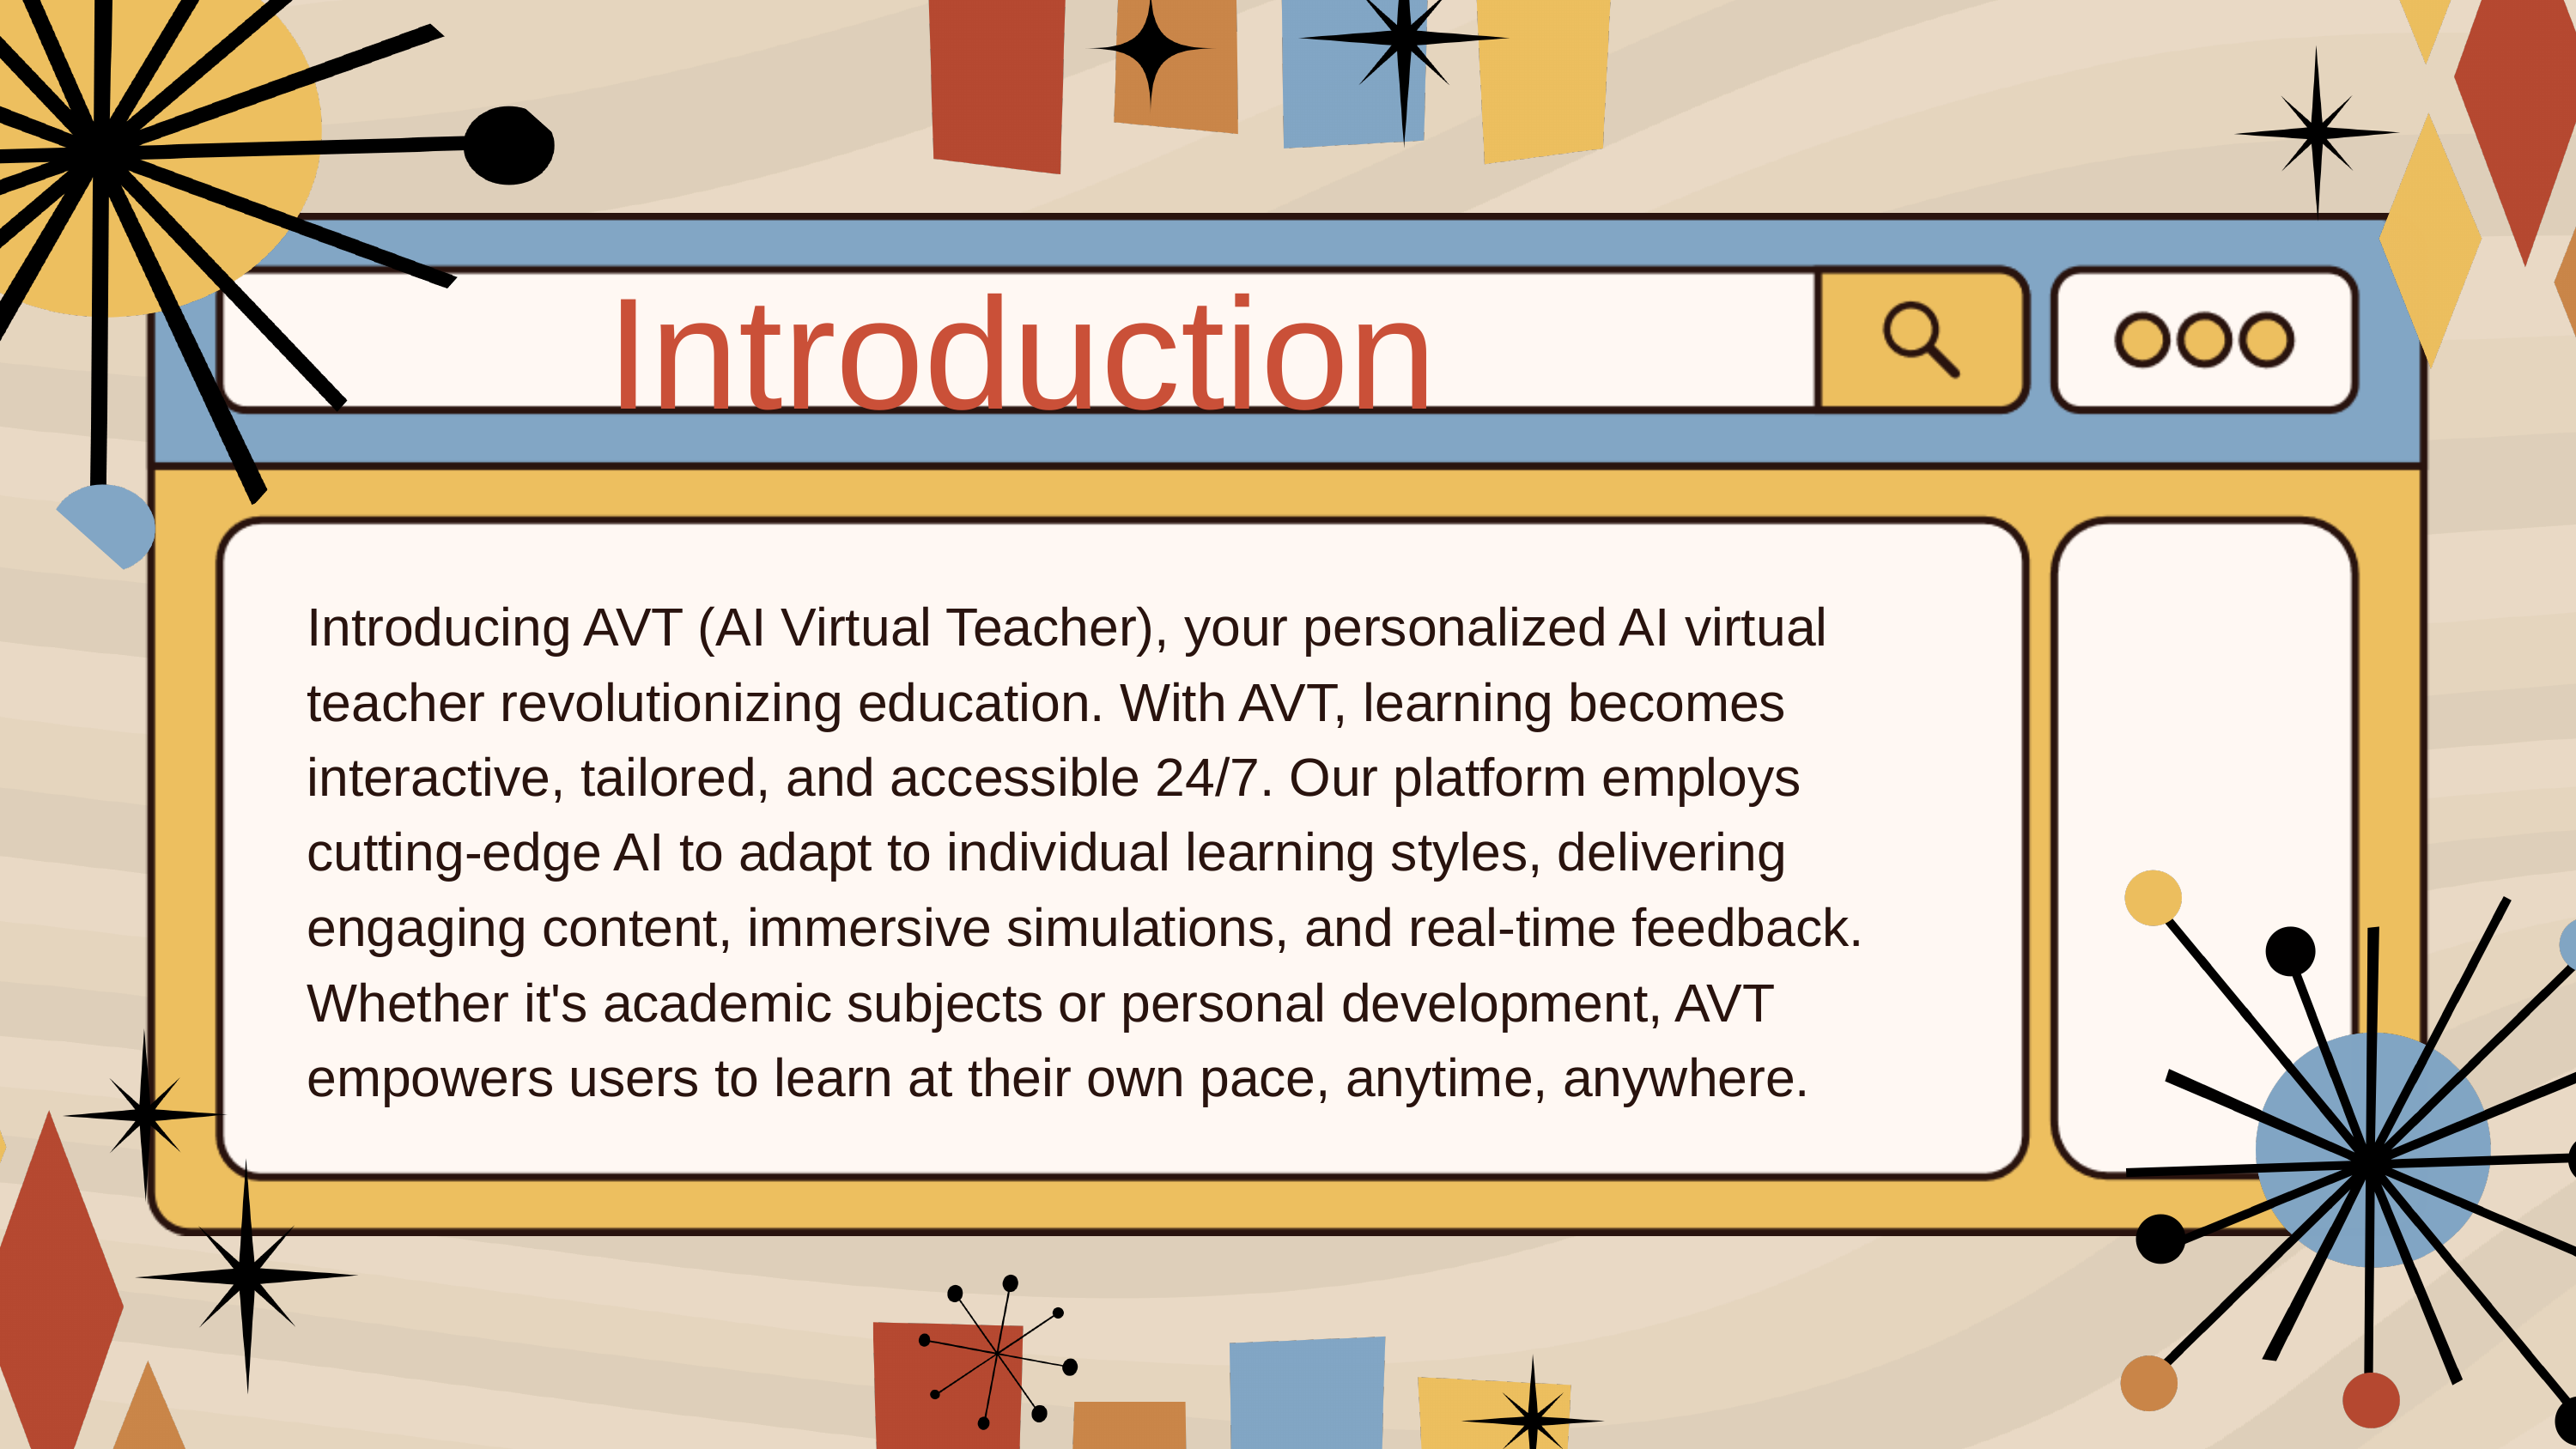

Introduction
Introducing AVT (AI Virtual Teacher), your personalized AI virtual teacher revolutionizing education. With AVT, learning becomes interactive, tailored, and accessible 24/7. Our platform employs cutting-edge AI to adapt to individual learning styles, delivering engaging content, immersive simulations, and real-time feedback. Whether it's academic subjects or personal development, AVT empowers users to learn at their own pace, anytime, anywhere.